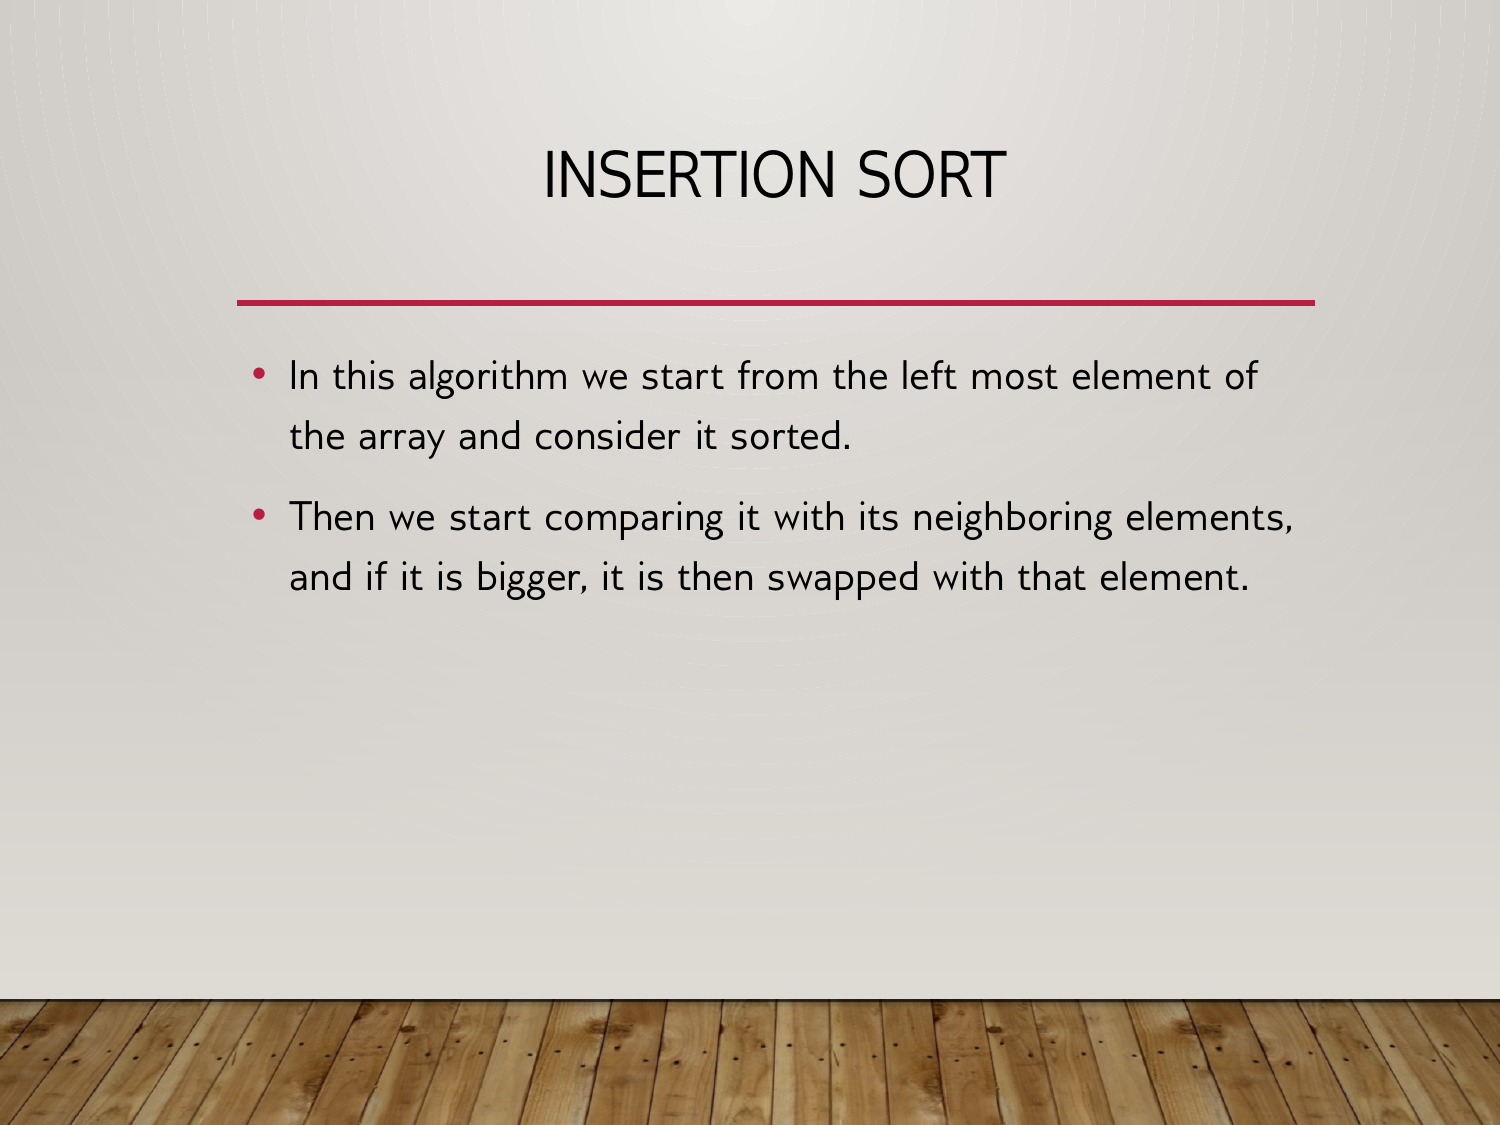

# Insertion sort
In this algorithm we start from the left most element of the array and consider it sorted.
Then we start comparing it with its neighboring elements, and if it is bigger, it is then swapped with that element.